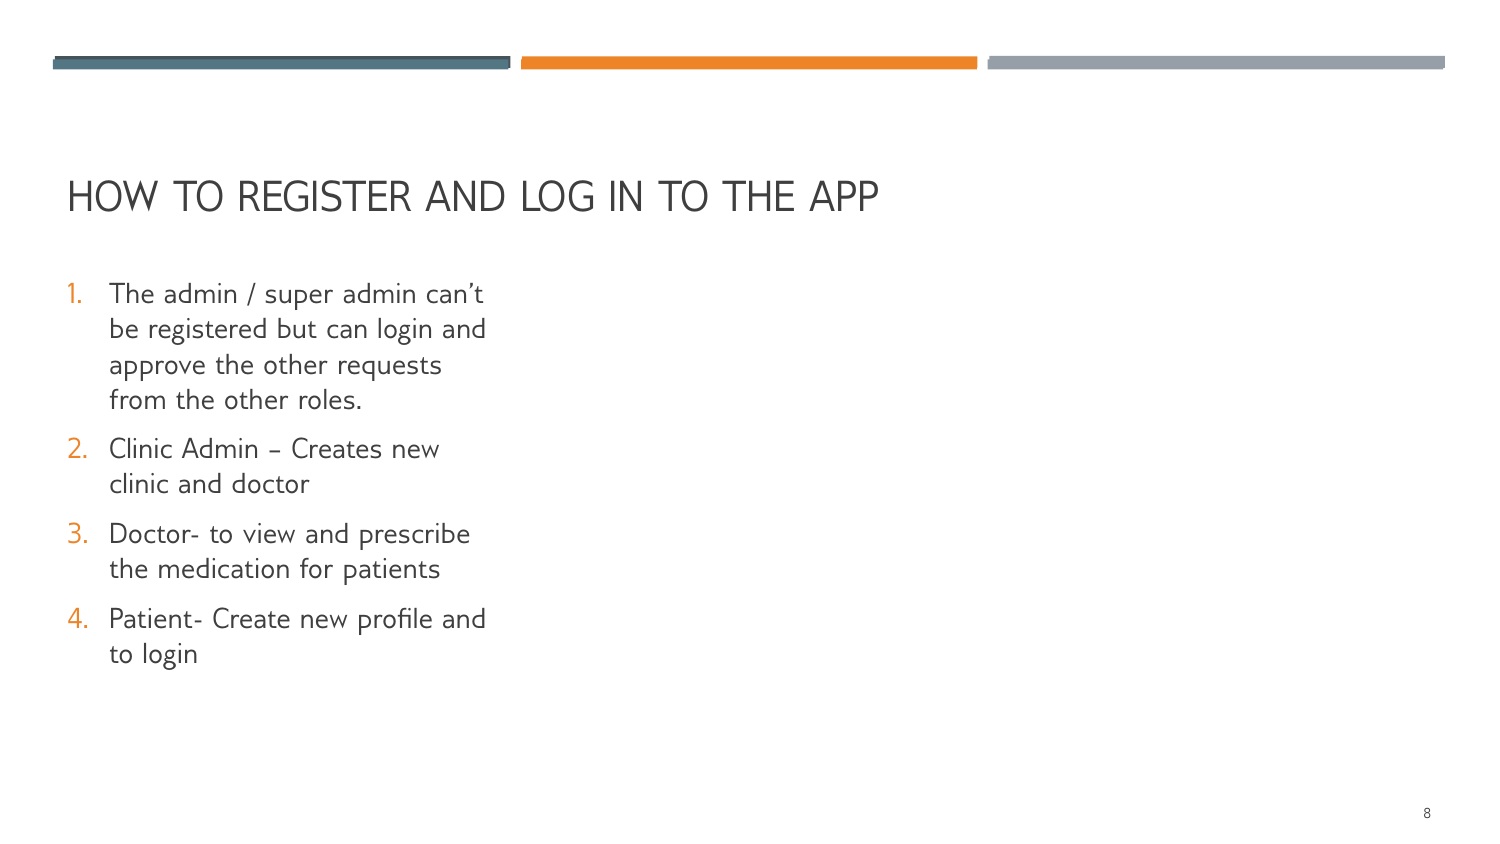

# HOW TO REGISTER AND LOG IN TO THE APP
The admin / super admin can’t be registered but can login and approve the other requests from the other roles.
Clinic Admin – Creates new clinic and doctor
Doctor- to view and prescribe the medication for patients
Patient- Create new profile and to login
8